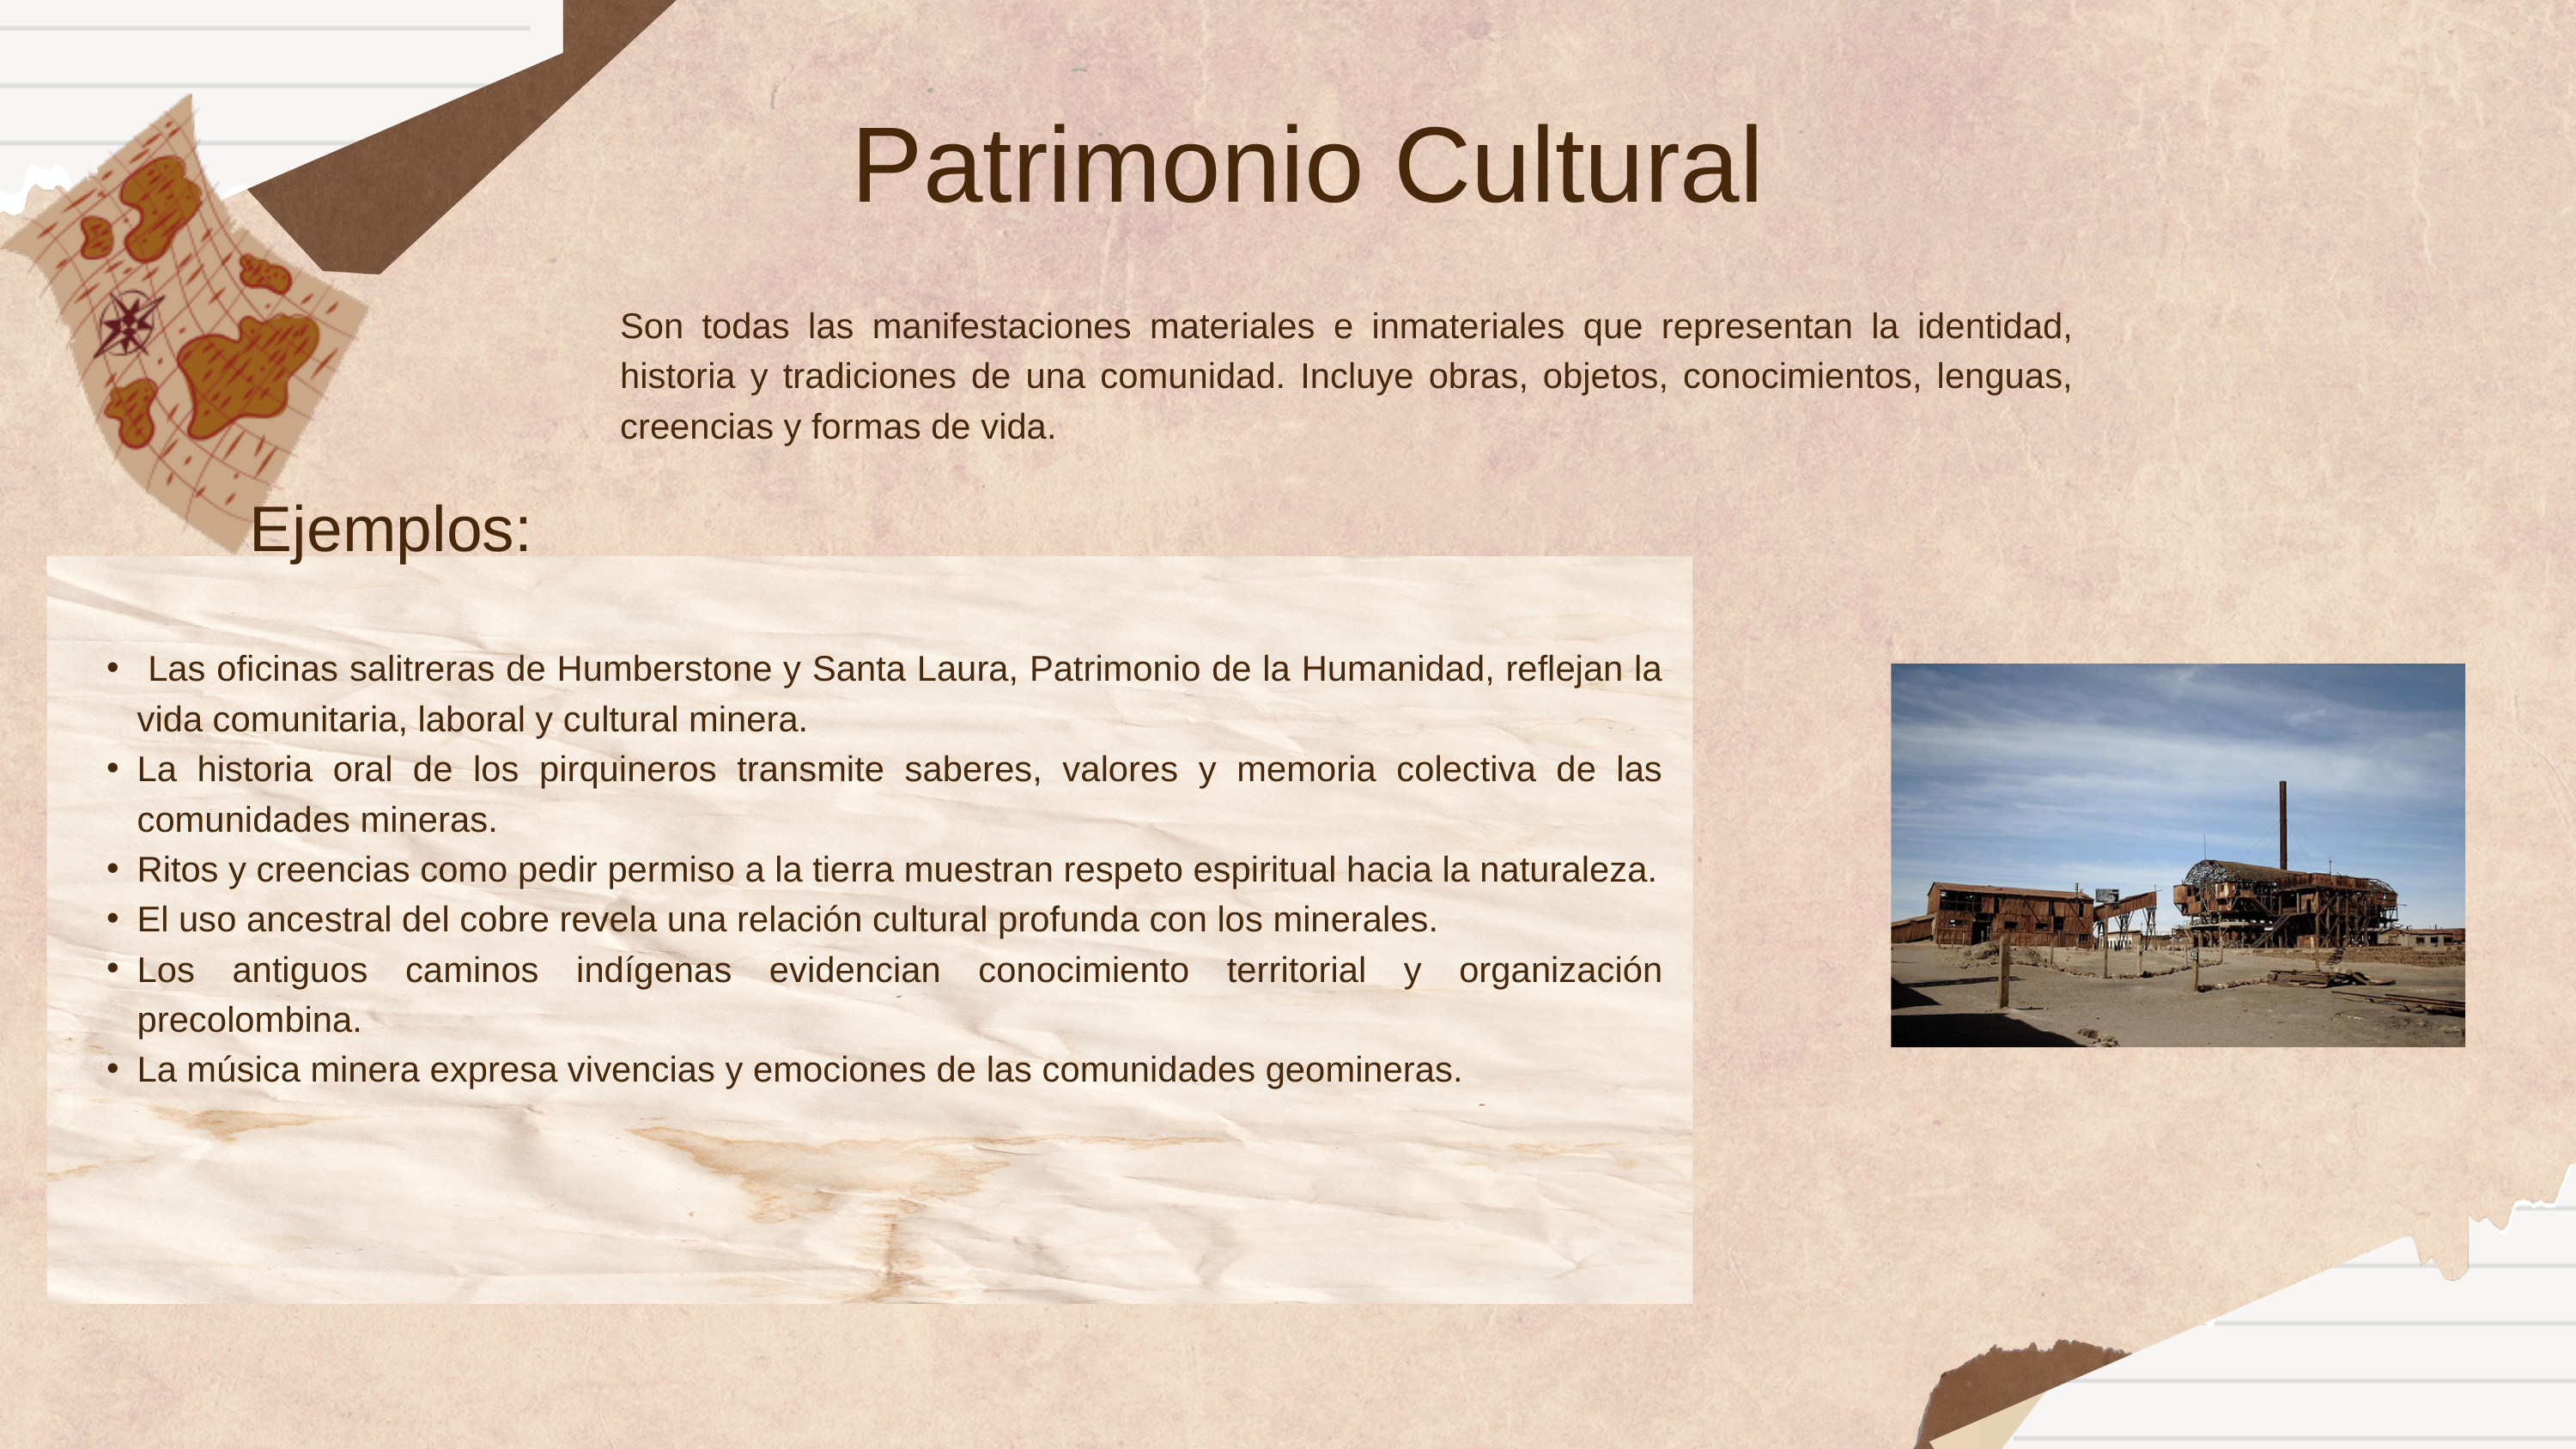

Patrimonio Cultural

Son todas las manifestaciones materiales e inmateriales que representan la identidad, historia y tradiciones de una comunidad. Incluye obras, objetos, conocimientos, lenguas, creencias y formas de vida.
Ejemplos:
 Las oficinas salitreras de Humberstone y Santa Laura, Patrimonio de la Humanidad, reflejan la vida comunitaria, laboral y cultural minera.
La historia oral de los pirquineros transmite saberes, valores y memoria colectiva de las comunidades mineras.
Ritos y creencias como pedir permiso a la tierra muestran respeto espiritual hacia la naturaleza.
El uso ancestral del cobre revela una relación cultural profunda con los minerales.
Los antiguos caminos indígenas evidencian conocimiento territorial y organización precolombina.
La música minera expresa vivencias y emociones de las comunidades geomineras.